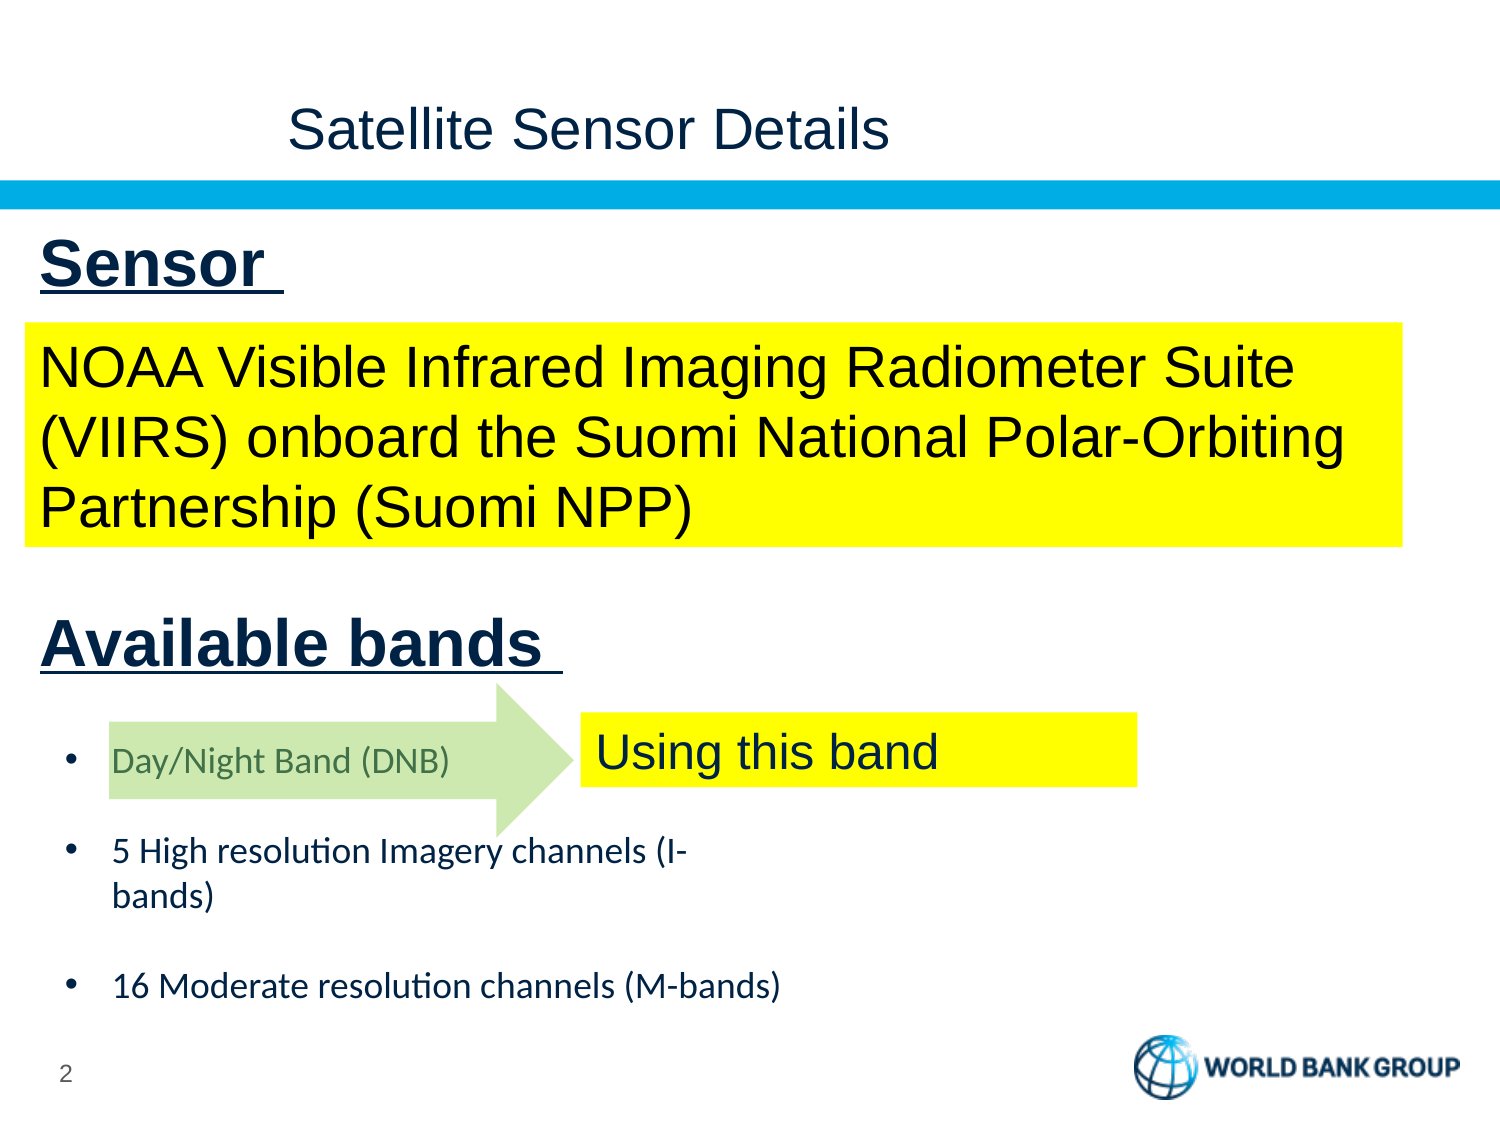

# Satellite Sensor Details
Sensor
NOAA Visible Infrared Imaging Radiometer Suite (VIIRS) onboard the Suomi National Polar-Orbiting Partnership (Suomi NPP)
Available bands

Using this band
Day/Night Band (DNB)

5 High resolution Imagery channels (I-bands)

16 Moderate resolution channels (M-bands)

2